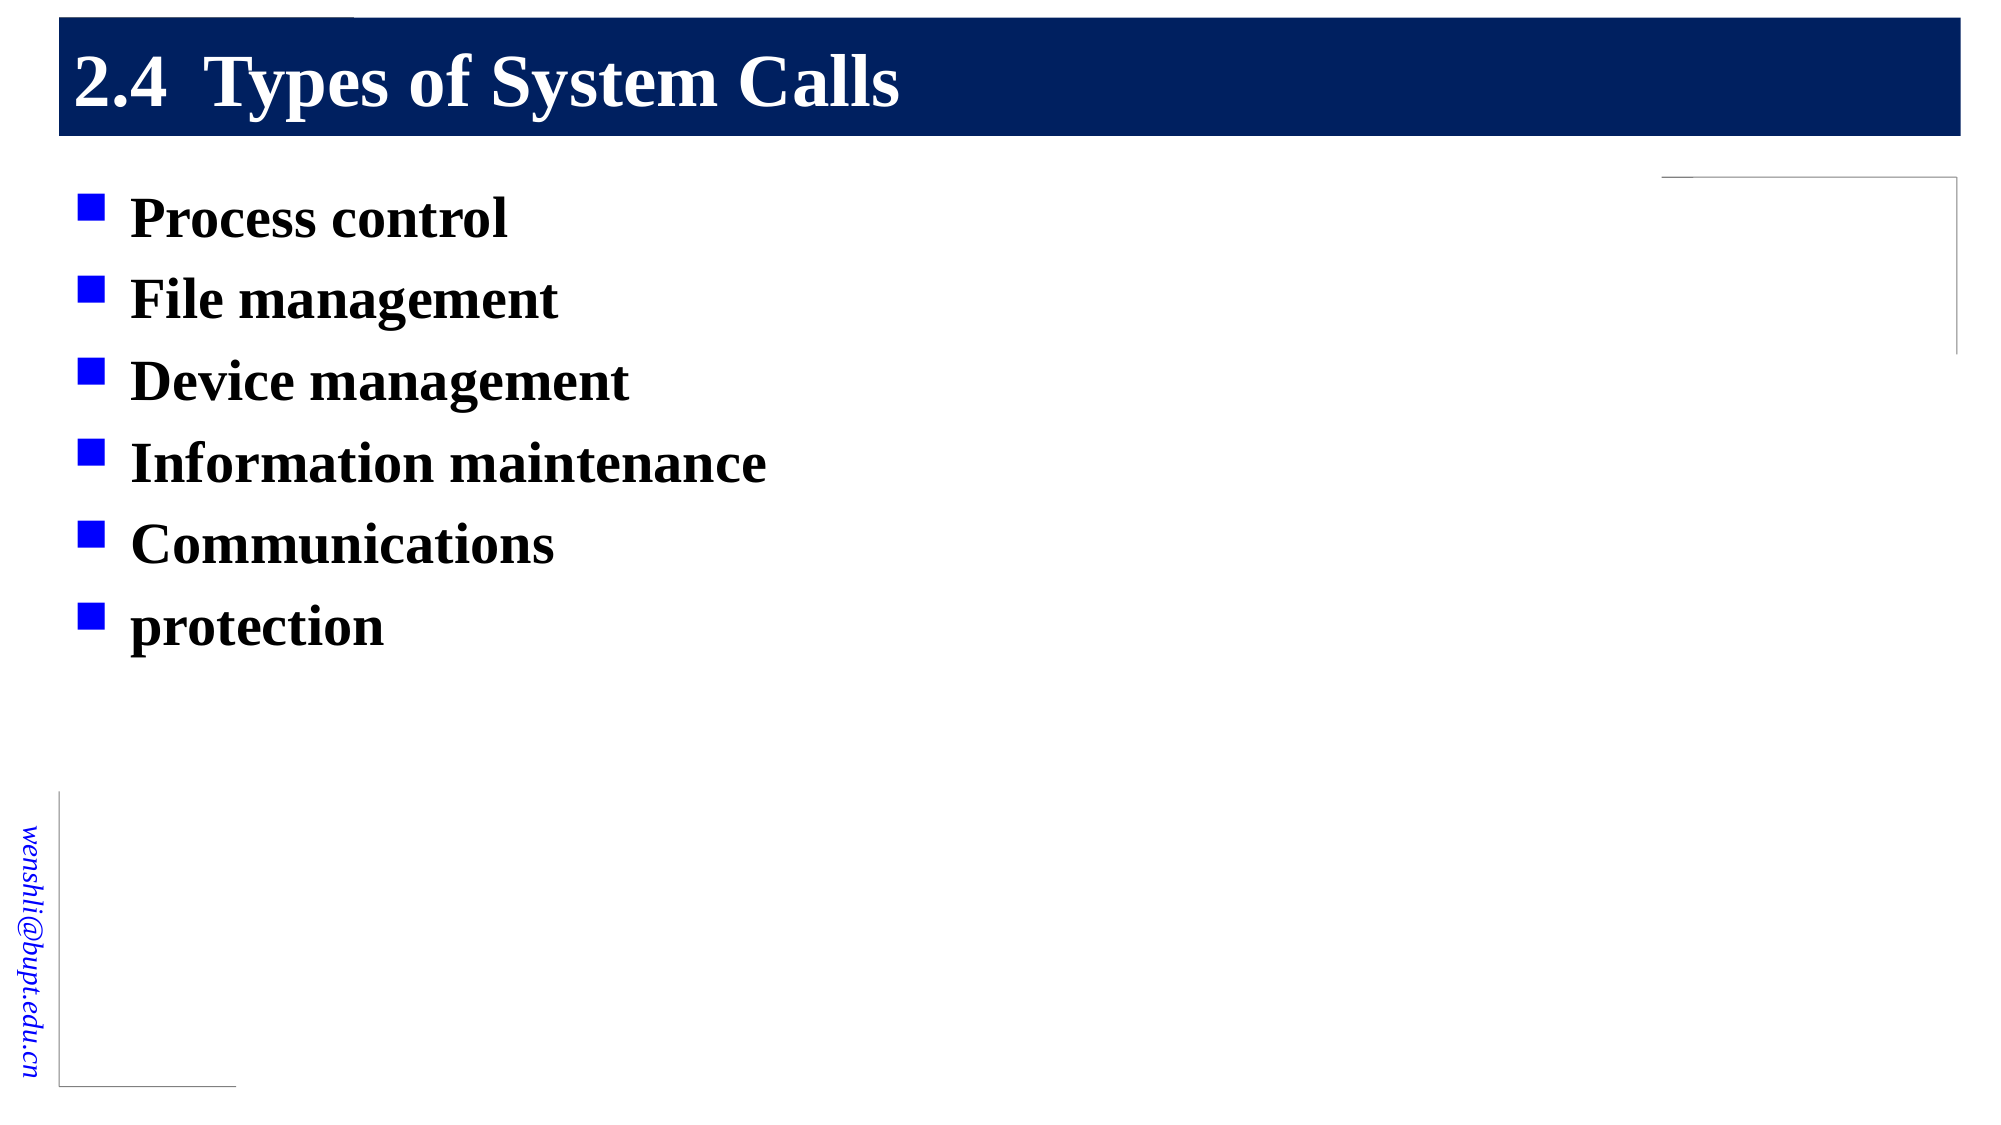

# 2.4  Types of System Calls
Process control
File management
Device management
Information maintenance
Communications
protection
24